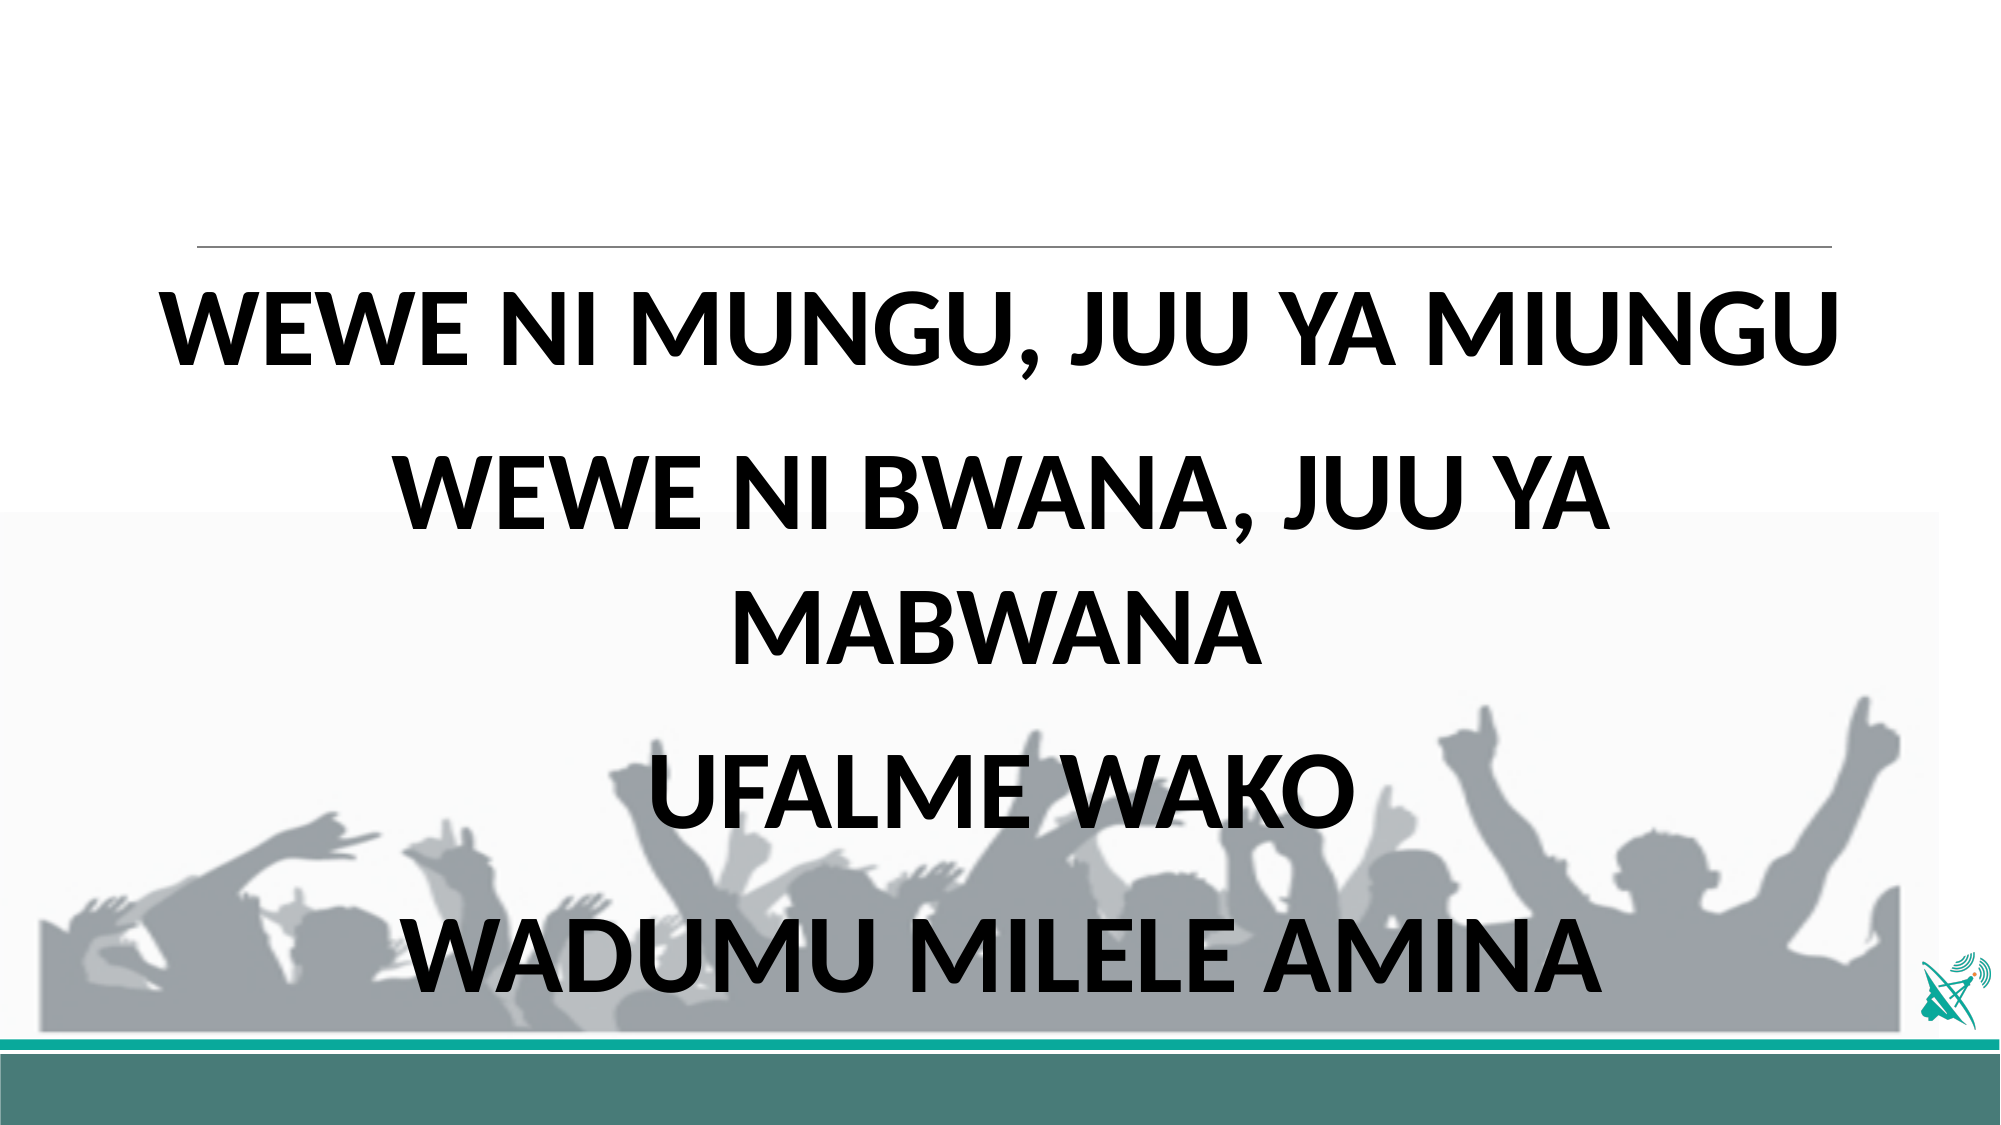

WEWE NI MUNGU, JUU YA MIUNGU
WEWE NI BWANA, JUU YA MABWANA
UFALME WAKO
WADUMU MILELE AMINA